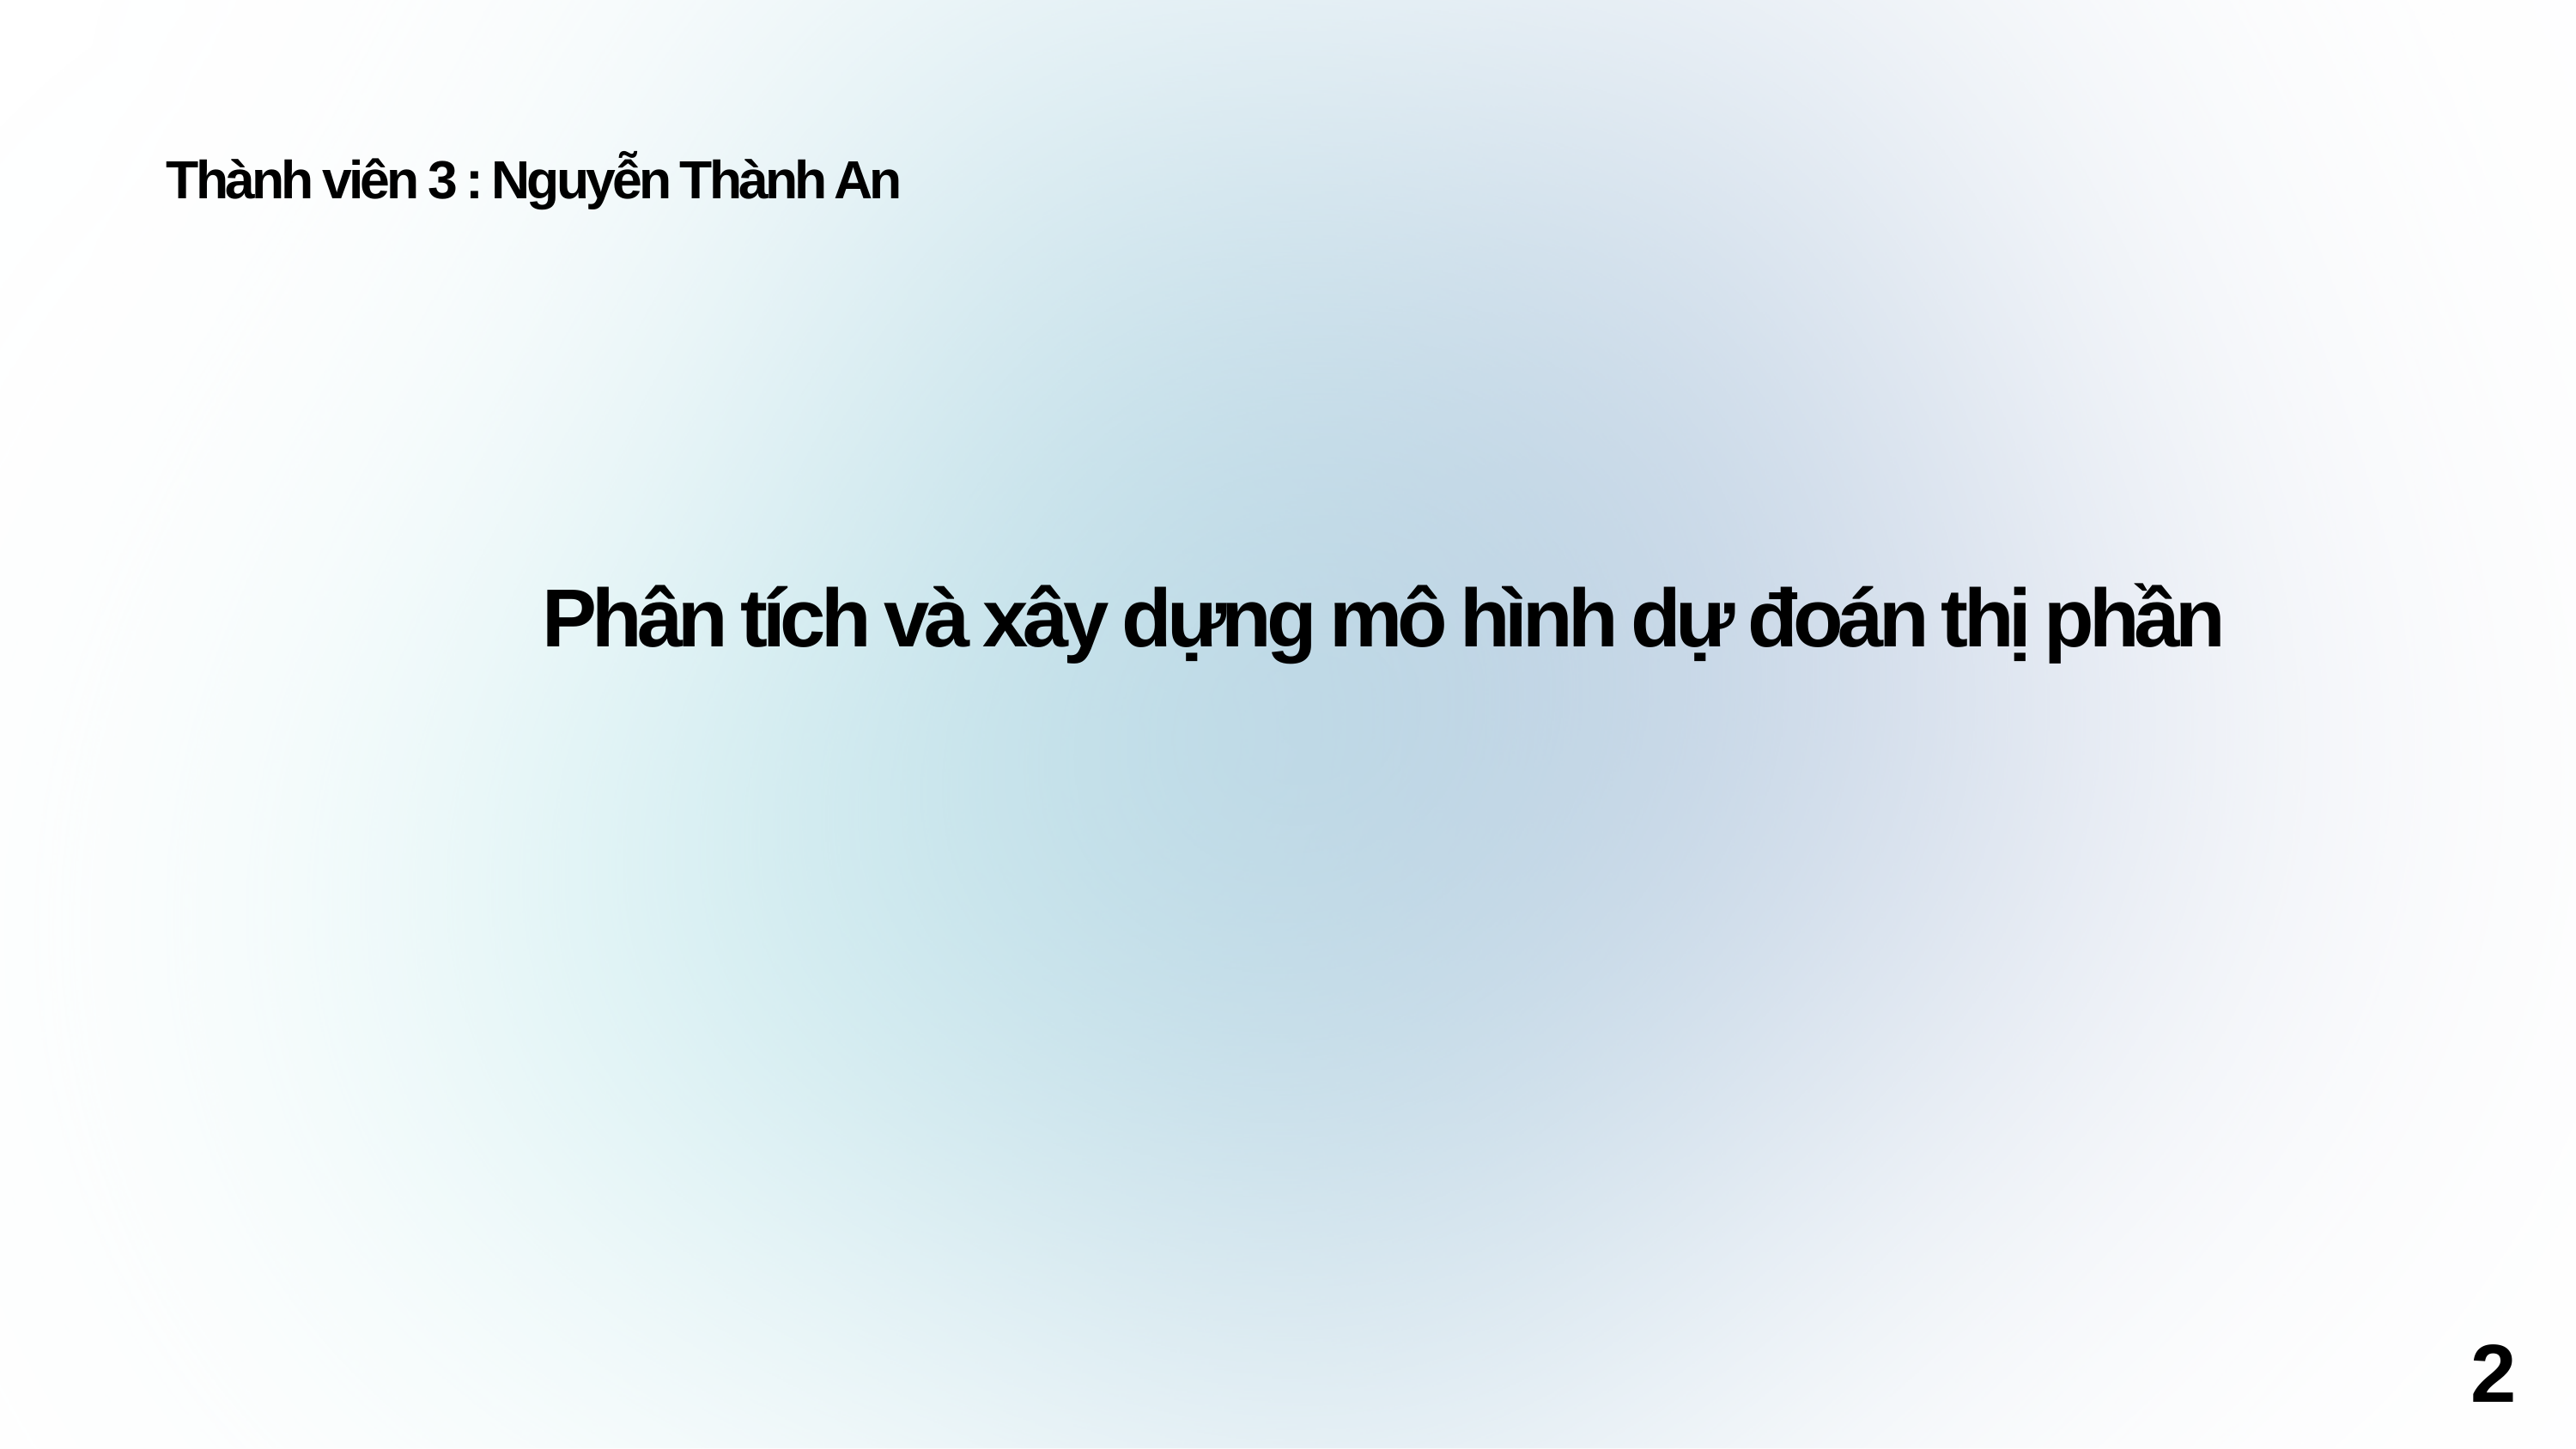

Thành viên 3 : Nguyễn Thành An
Phân tích và xây dựng mô hình dự đoán thị phần
26